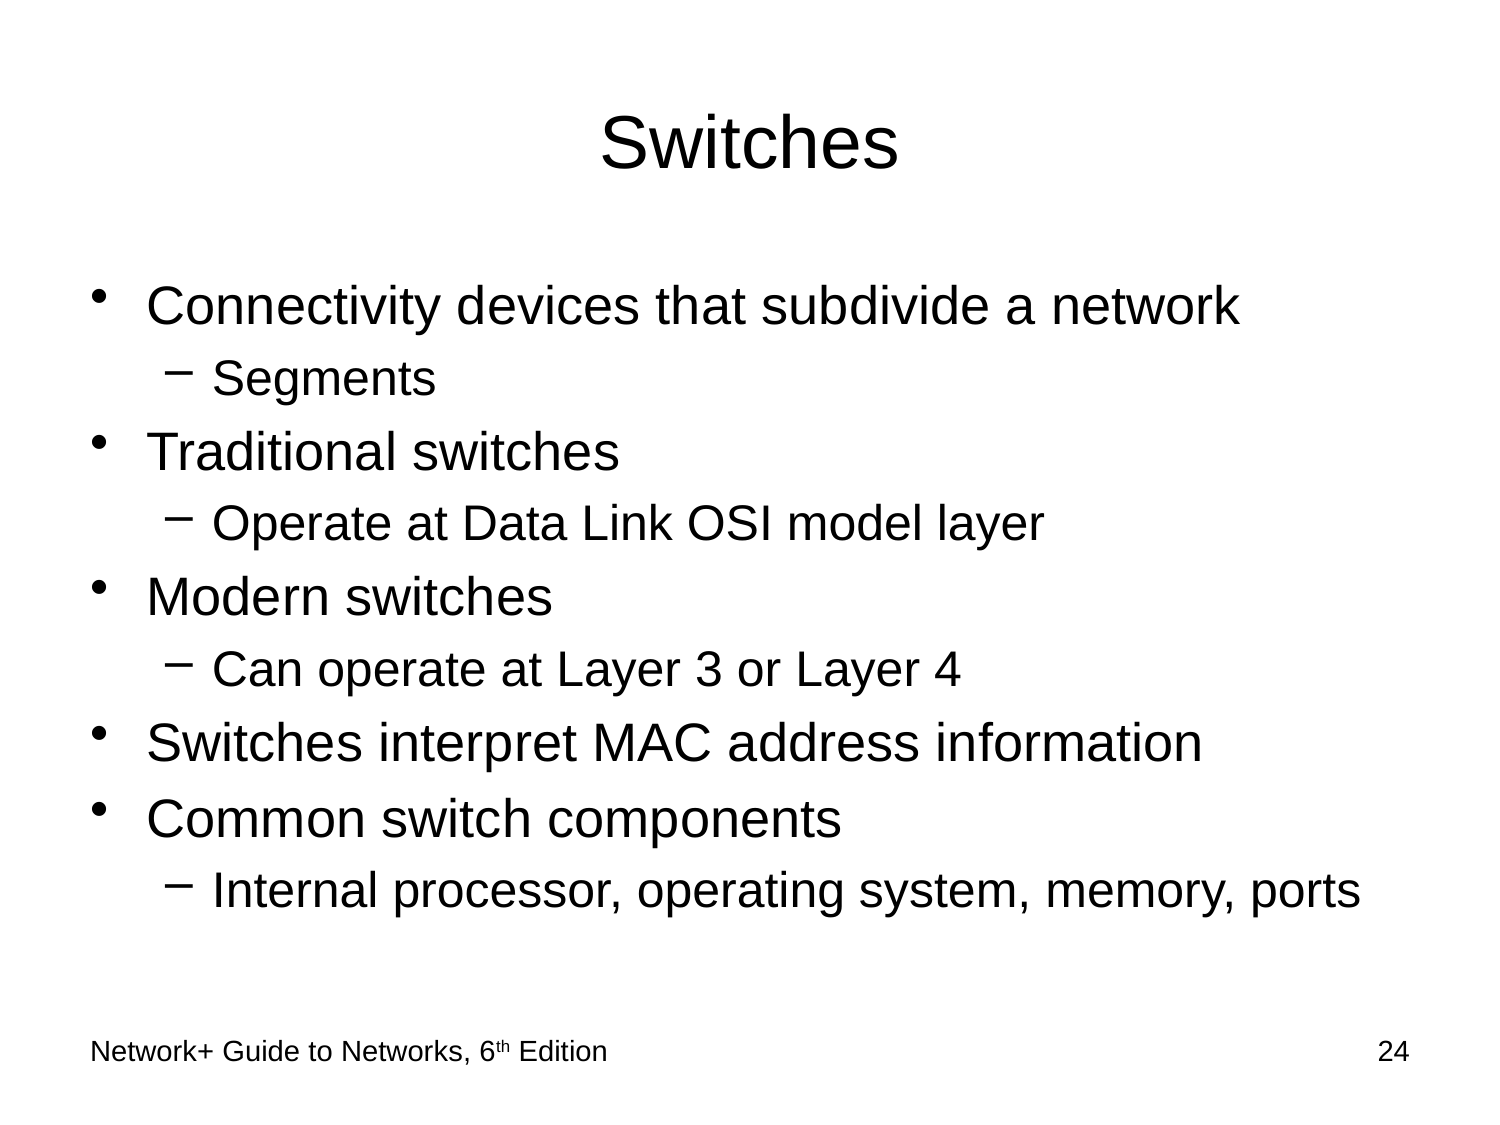

# Switches
Connectivity devices that subdivide a network
Segments
Traditional switches
Operate at Data Link OSI model layer
Modern switches
Can operate at Layer 3 or Layer 4
Switches interpret MAC address information
Common switch components
Internal processor, operating system, memory, ports
Network+ Guide to Networks, 6th Edition
24